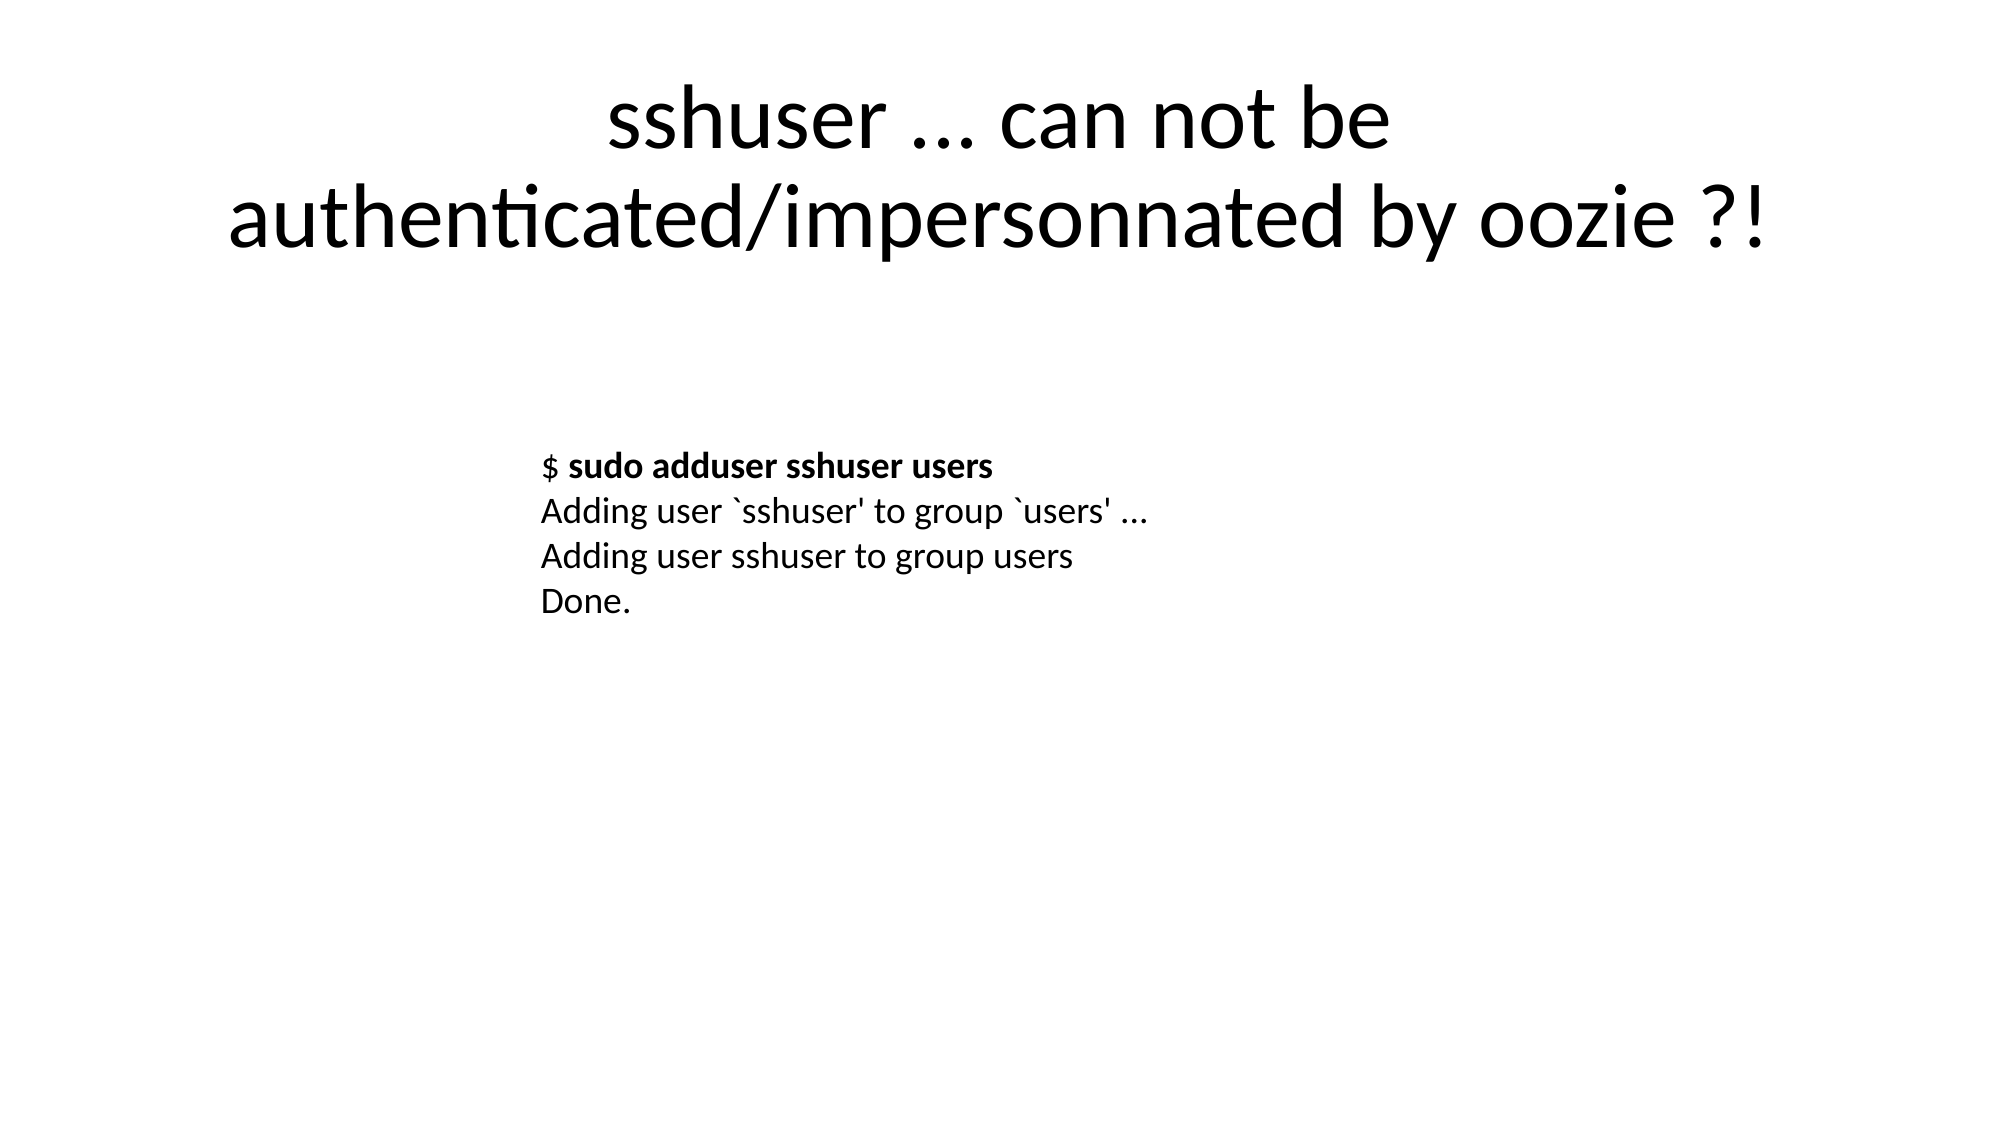

# sshuser ... can not be authenticated/impersonnated by oozie ?!
$ sudo adduser sshuser users
Adding user `sshuser' to group `users' ...
Adding user sshuser to group users
Done.